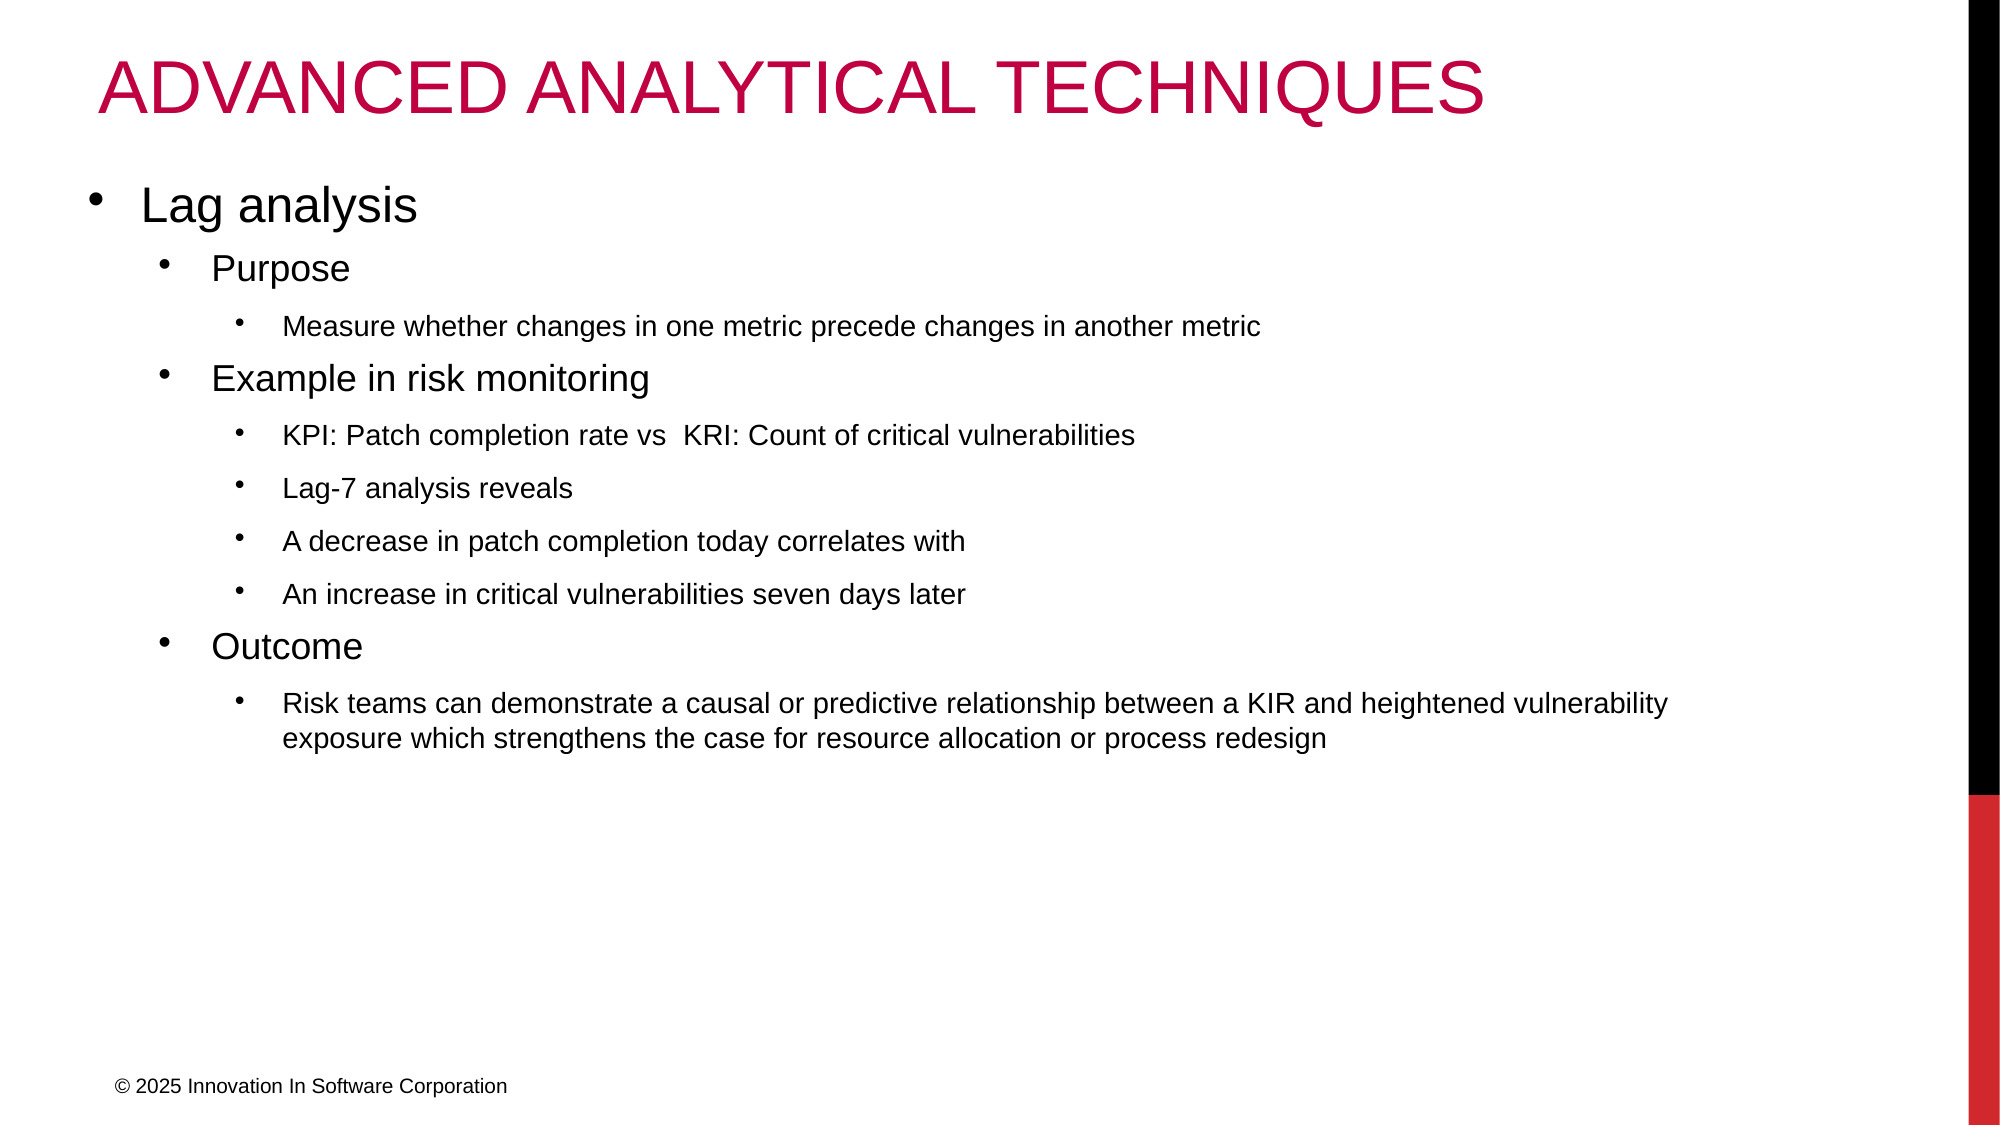

# Advanced Analytical Techniques
Lag analysis
Purpose
Measure whether changes in one metric precede changes in another metric
Example in risk monitoring
KPI: Patch completion rate vs  KRI: Count of critical vulnerabilities
Lag-7 analysis reveals
A decrease in patch completion today correlates with
An increase in critical vulnerabilities seven days later
Outcome
Risk teams can demonstrate a causal or predictive relationship between a KIR and heightened vulnerability exposure which strengthens the case for resource allocation or process redesign
© 2025 Innovation In Software Corporation